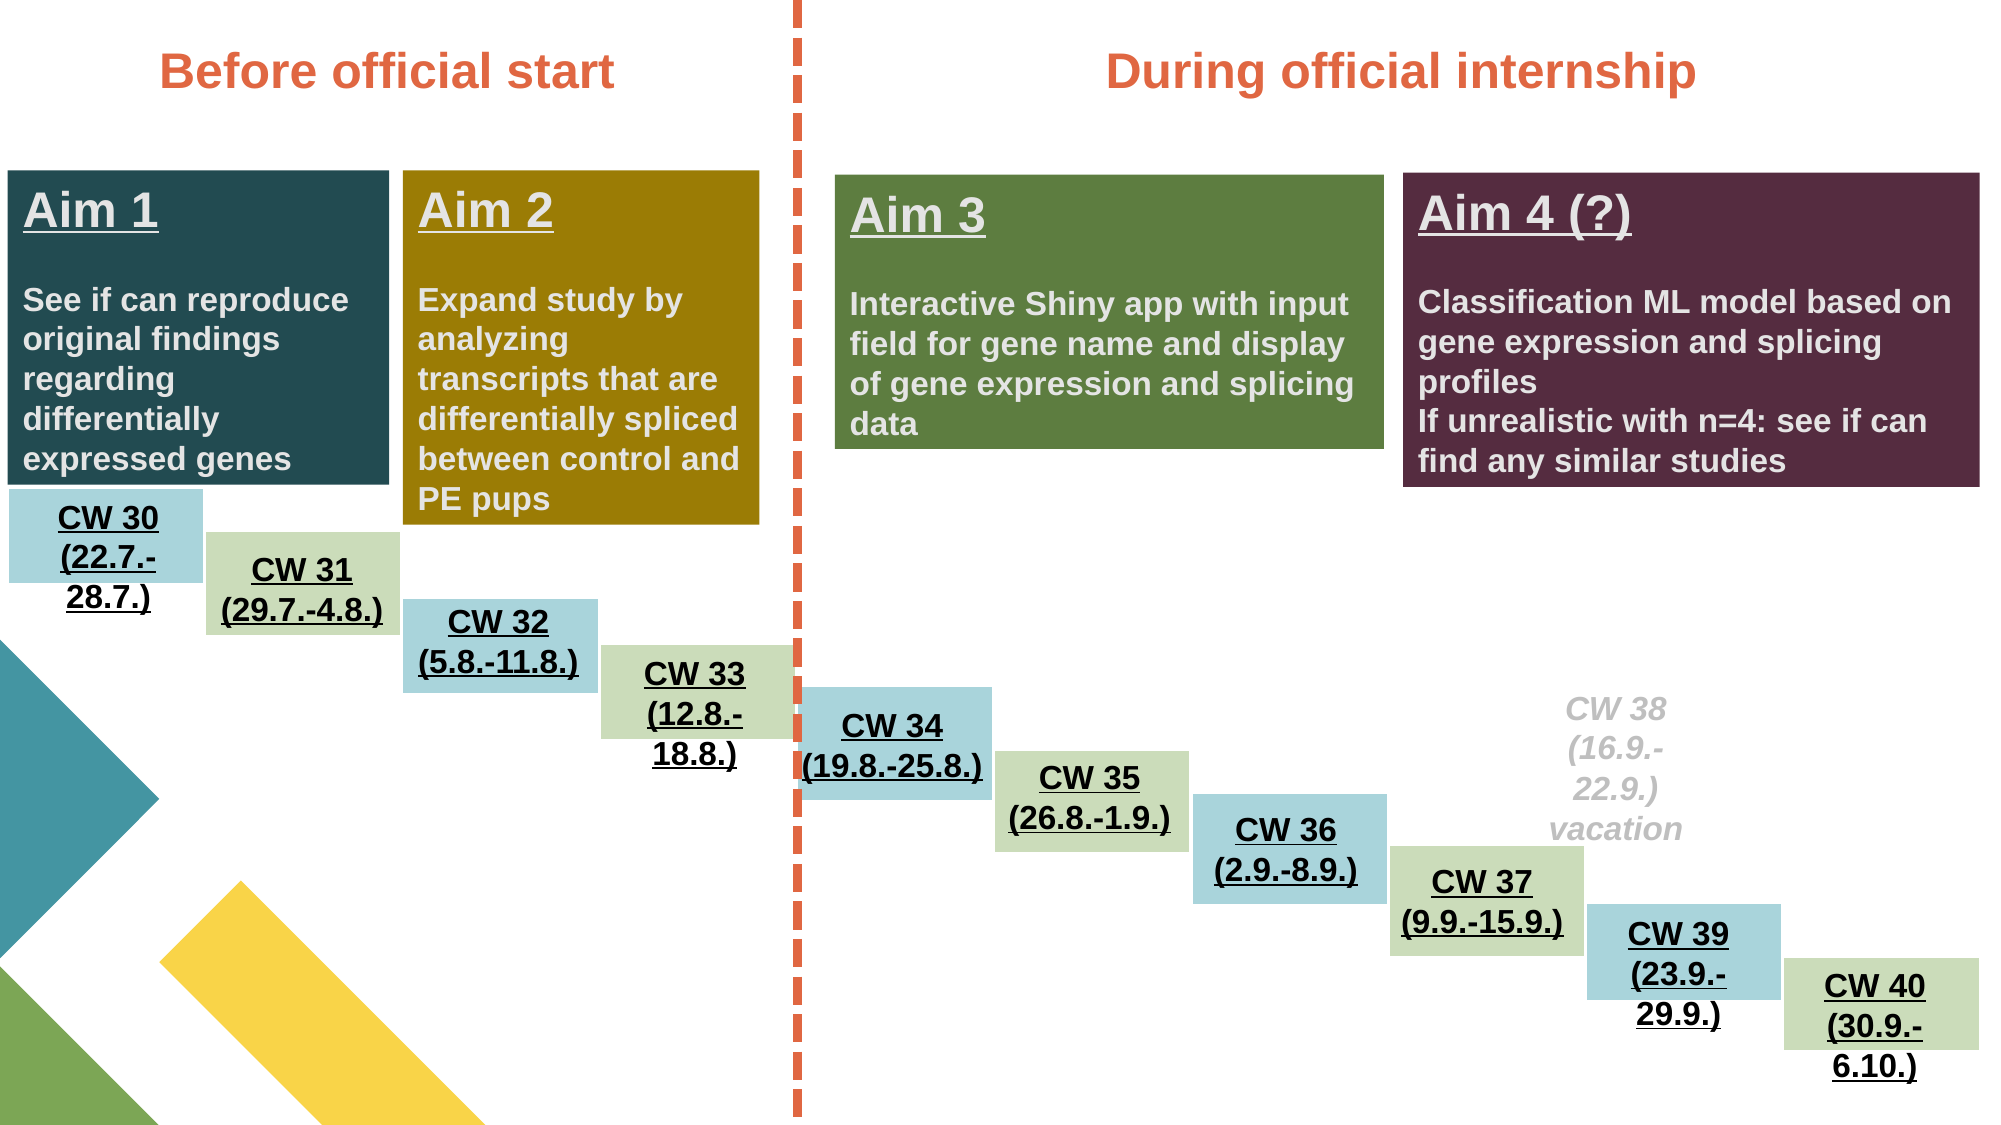

Before official start
During official internship
Aim 1

See if can reproduce original findings regarding differentially expressed genes
Aim 2

Expand study by analyzing transcripts that are differentially spliced between control and PE pups
Aim 4 (?)

Classification ML model based on gene expression and splicing profiles
If unrealistic with n=4: see if can find any similar studies
Aim 3

Interactive Shiny app with input field for gene name and display of gene expression and splicing data
CW 30
(22.7.-28.7.)

CW 31
(29.7.-4.8.)
CW 32
(5.8.-11.8.)

CW 33
(12.8.-18.8.)
CW 38
(16.9.-22.9.)
vacation

CW 34
(19.8.-25.8.)
CW 35
(26.8.-1.9.)

CW 36
(2.9.-8.9.)

CW 37
(9.9.-15.9.)

CW 39
(23.9.-29.9.)
CW 40
(30.9.-6.10.)